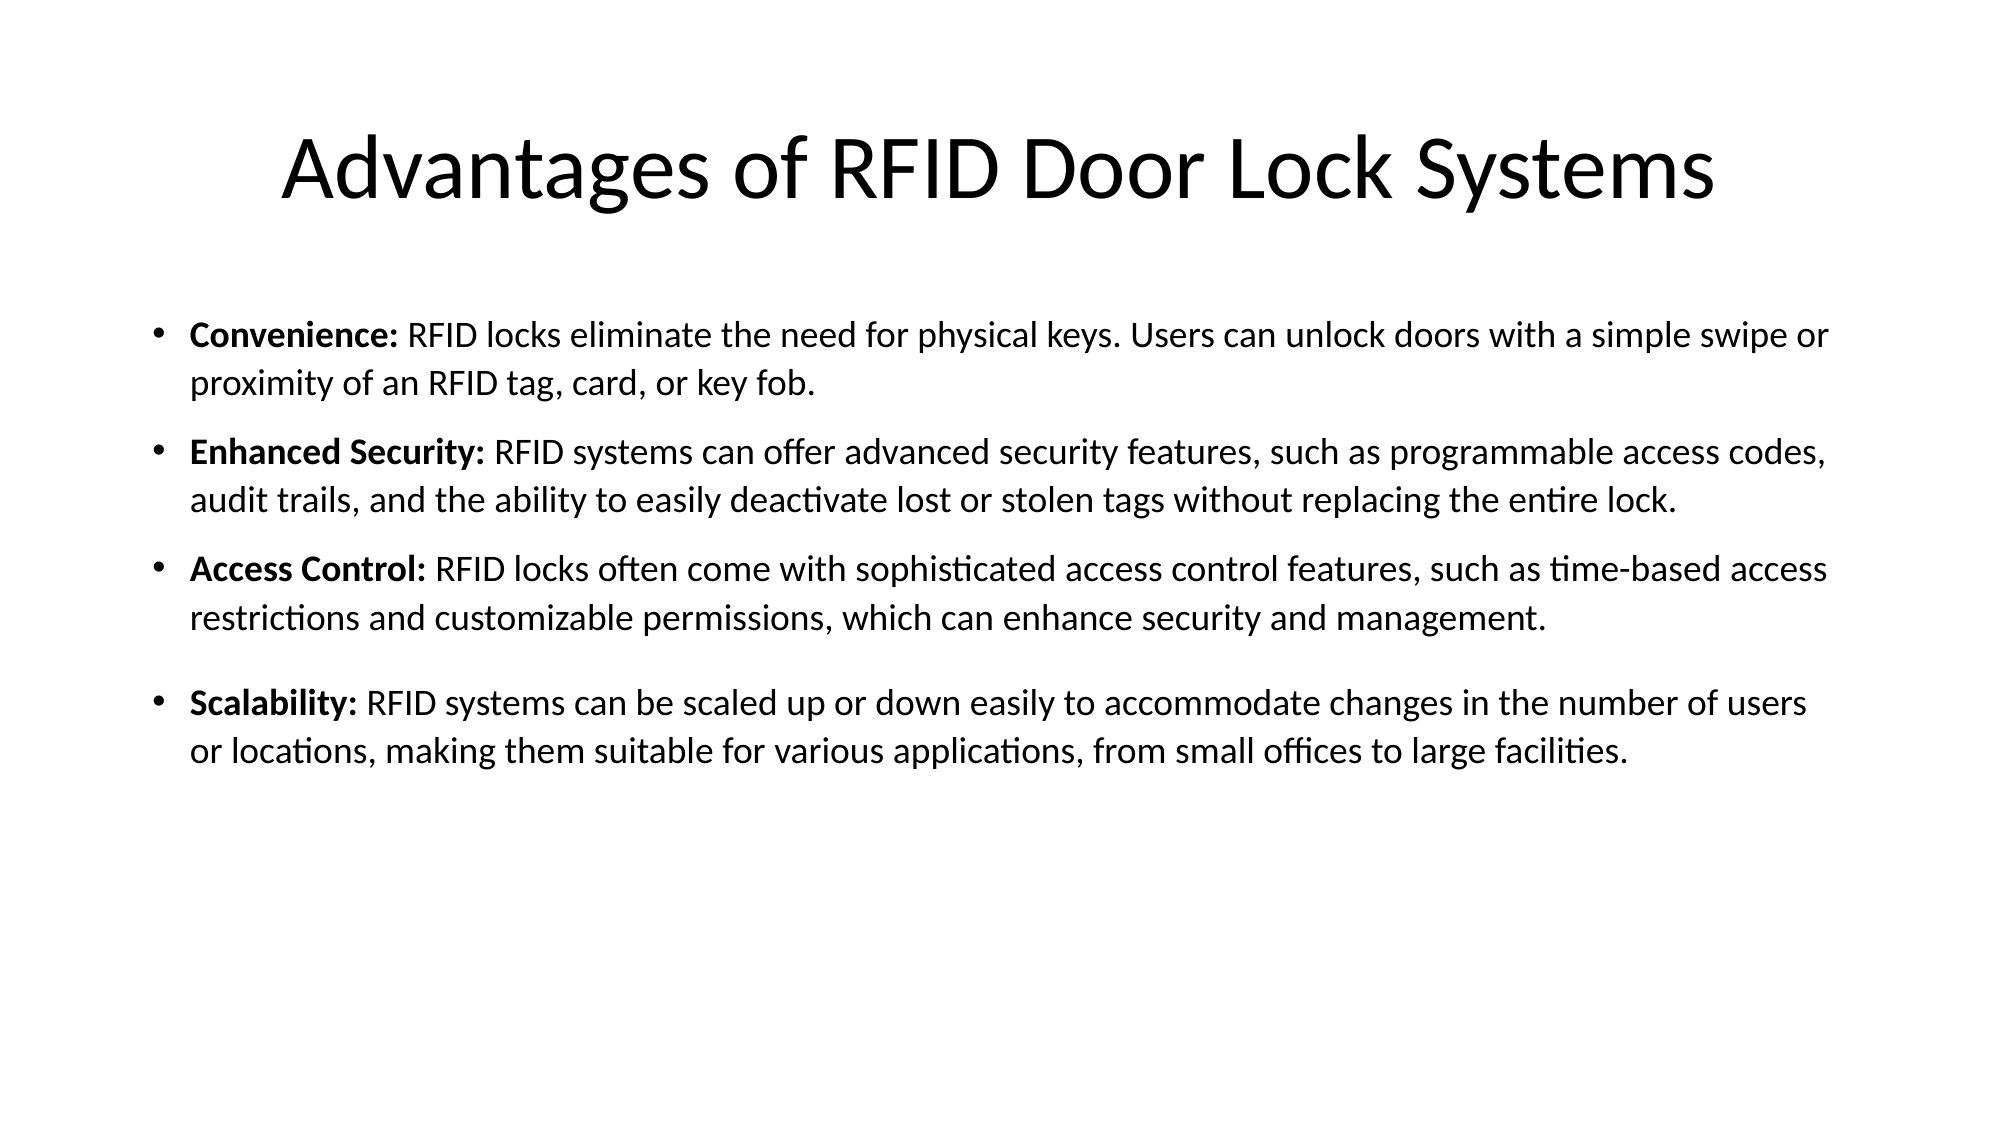

# Advantages of RFID Door Lock Systems
Convenience: RFID locks eliminate the need for physical keys. Users can unlock doors with a simple swipe or proximity of an RFID tag, card, or key fob.
Enhanced Security: RFID systems can offer advanced security features, such as programmable access codes, audit trails, and the ability to easily deactivate lost or stolen tags without replacing the entire lock.
Access Control: RFID locks often come with sophisticated access control features, such as time-based access restrictions and customizable permissions, which can enhance security and management.
Scalability: RFID systems can be scaled up or down easily to accommodate changes in the number of users or locations, making them suitable for various applications, from small offices to large facilities.